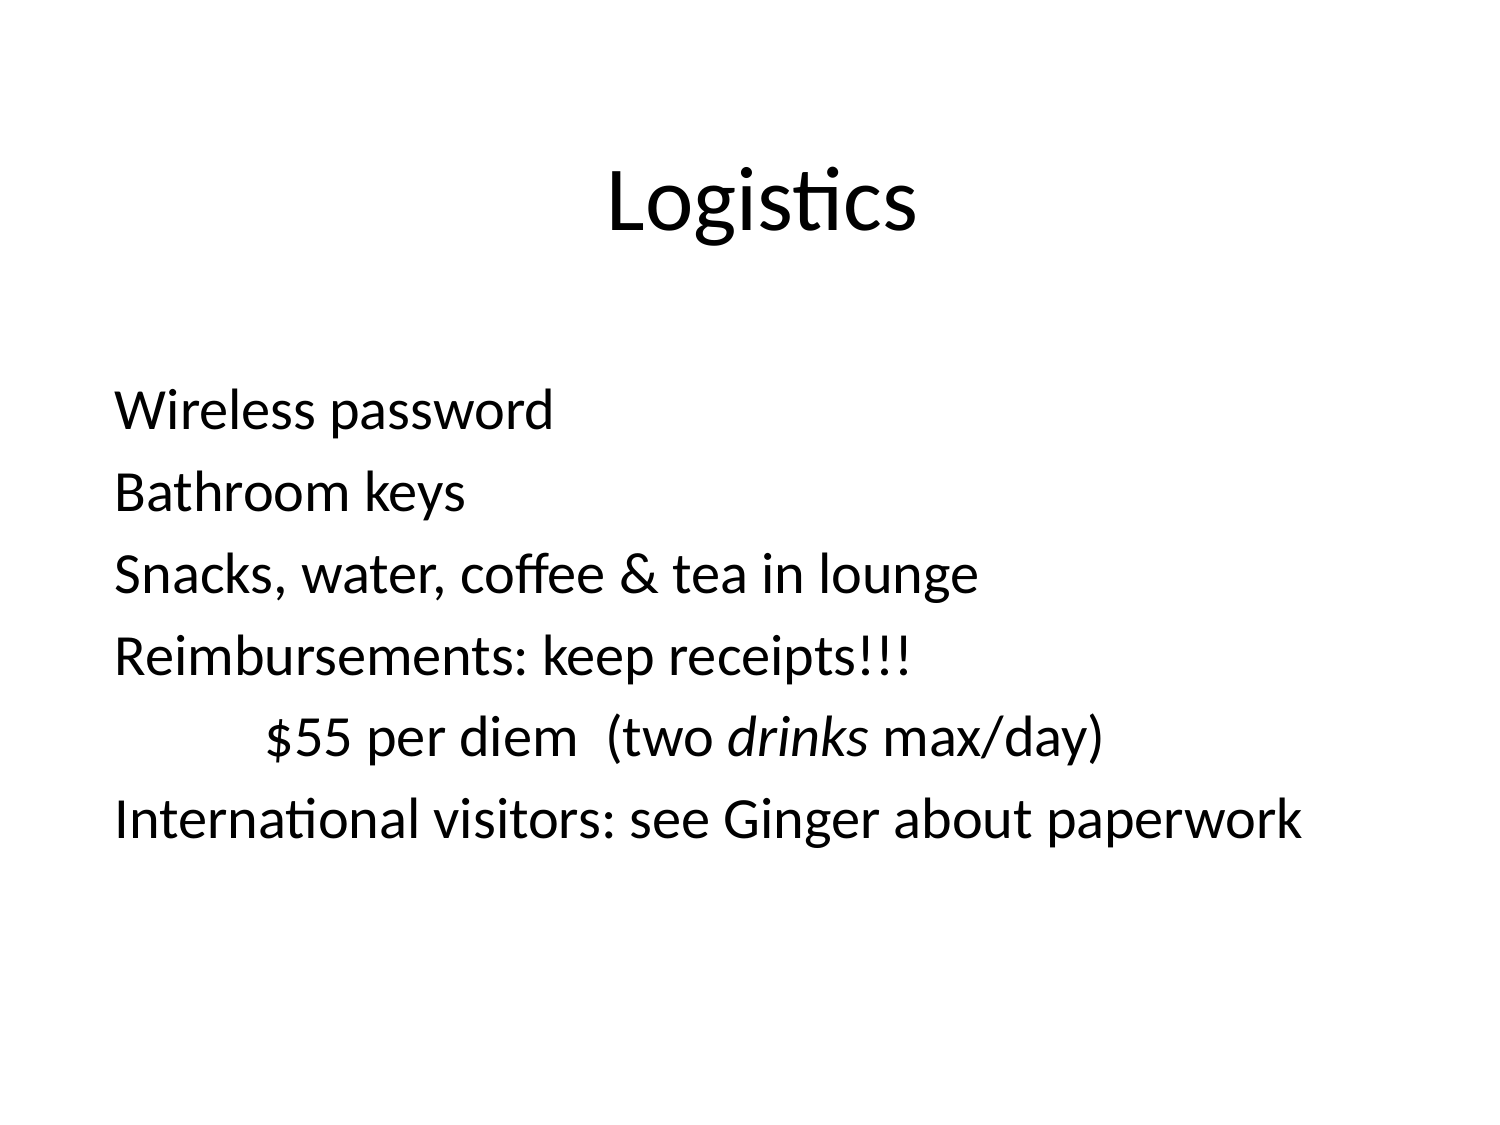

# Logistics

Wireless password
Bathroom keys
Snacks, water, coffee & tea in lounge
Reimbursements: keep receipts!!!
	$55 per diem  (two drinks max/day)
International visitors: see Ginger about paperwork